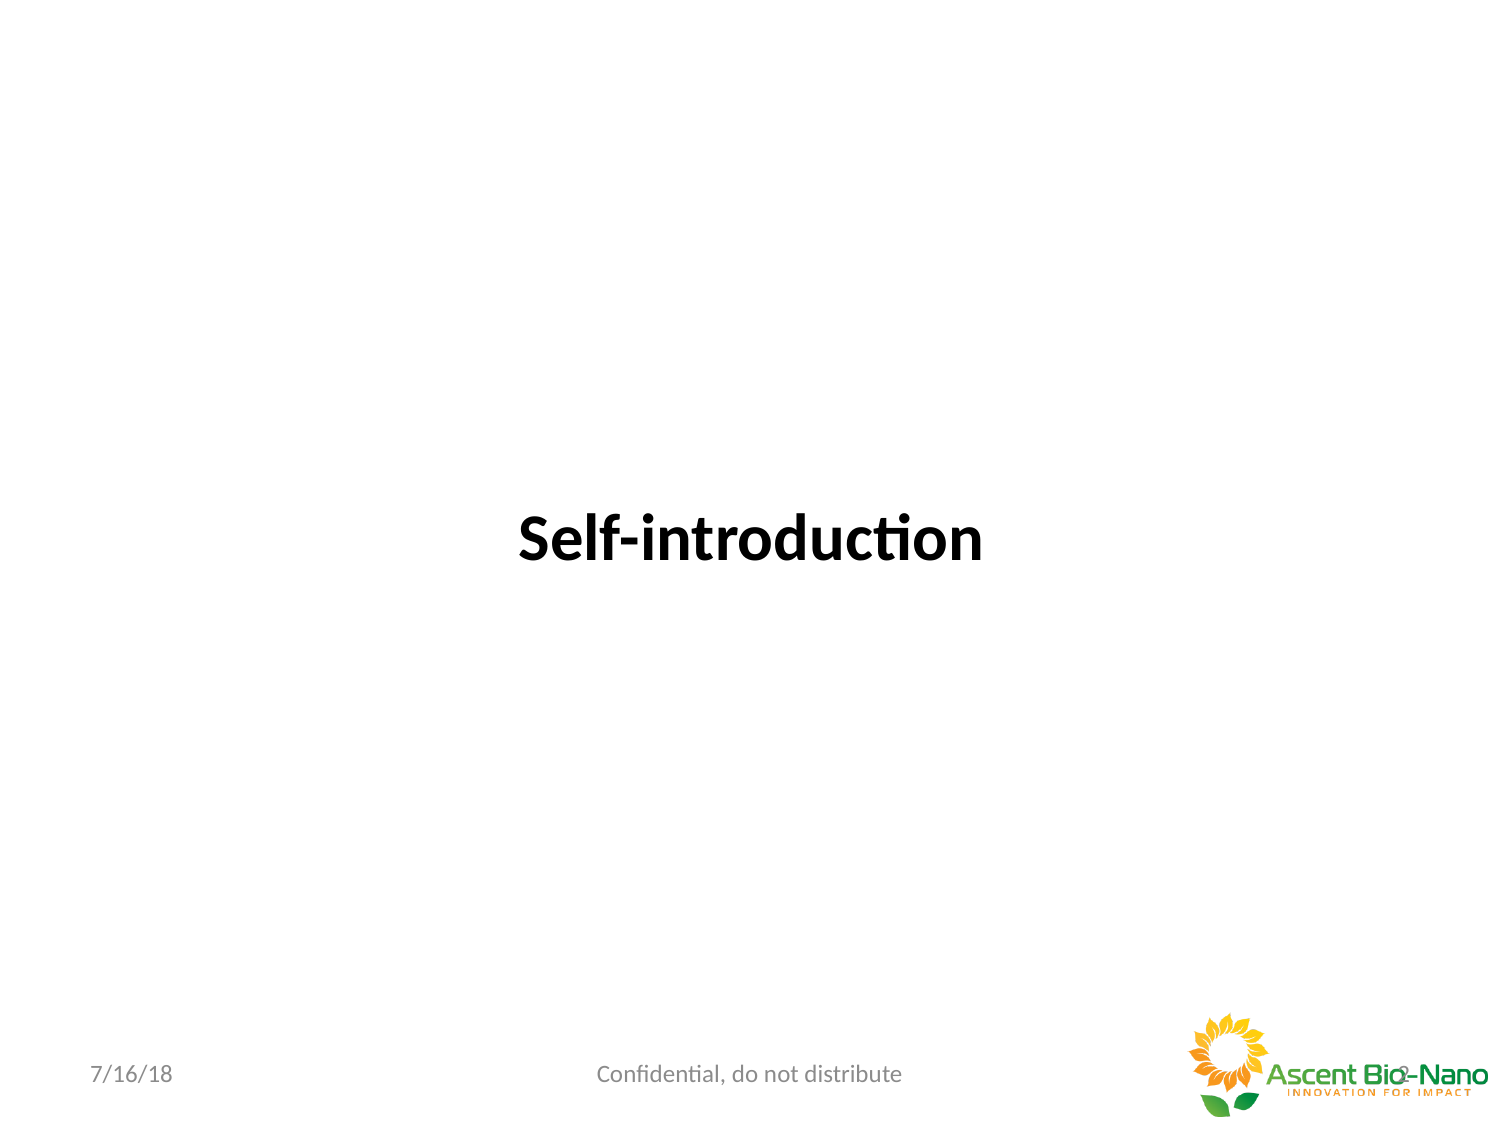

# Self-introduction
7/16/18
Confidential, do not distribute
2